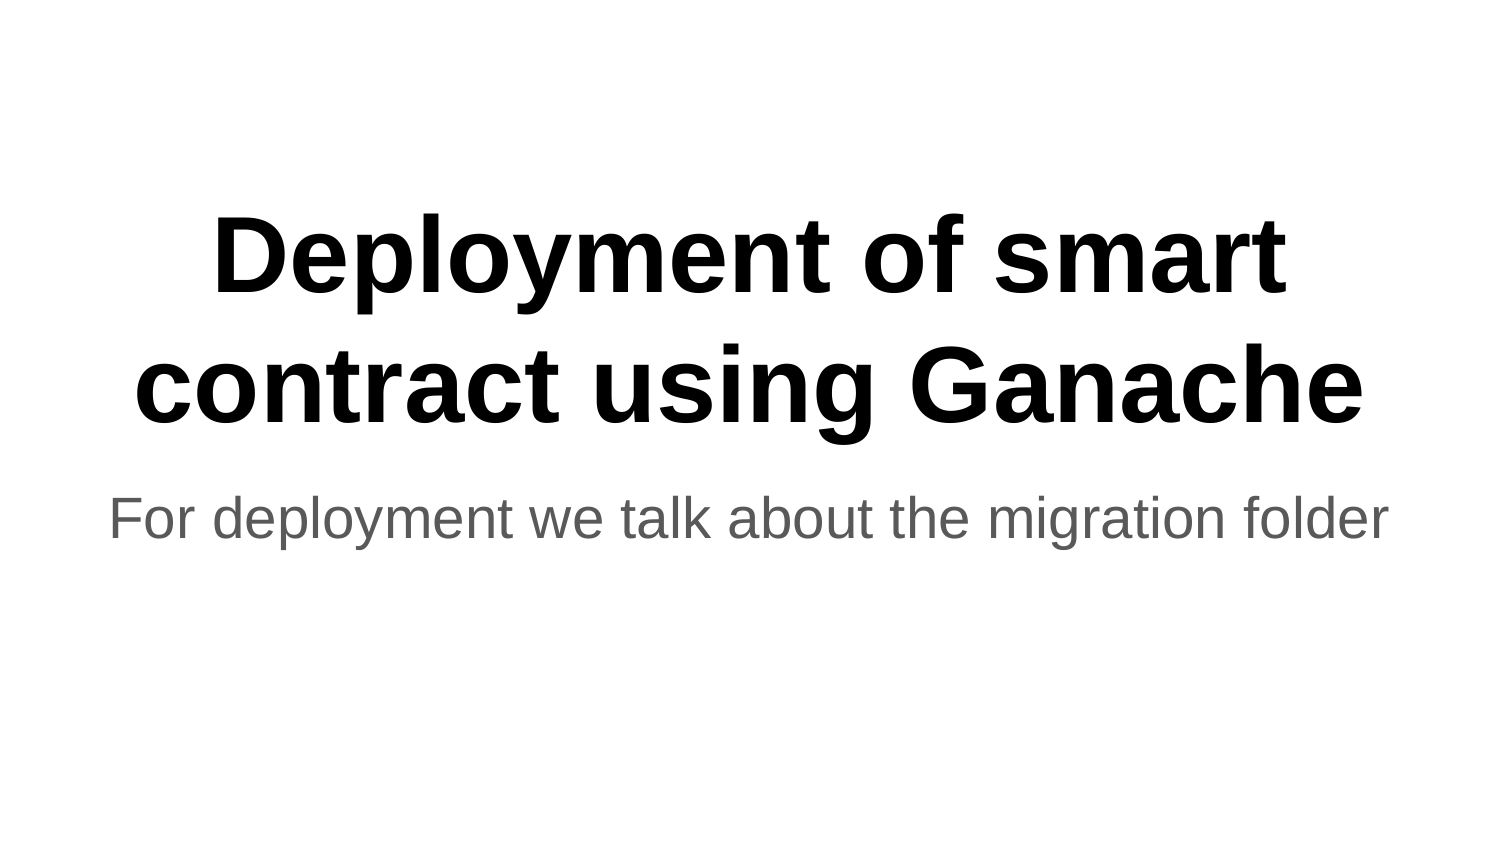

# Deployment of smart contract using Ganache
For deployment we talk about the migration folder